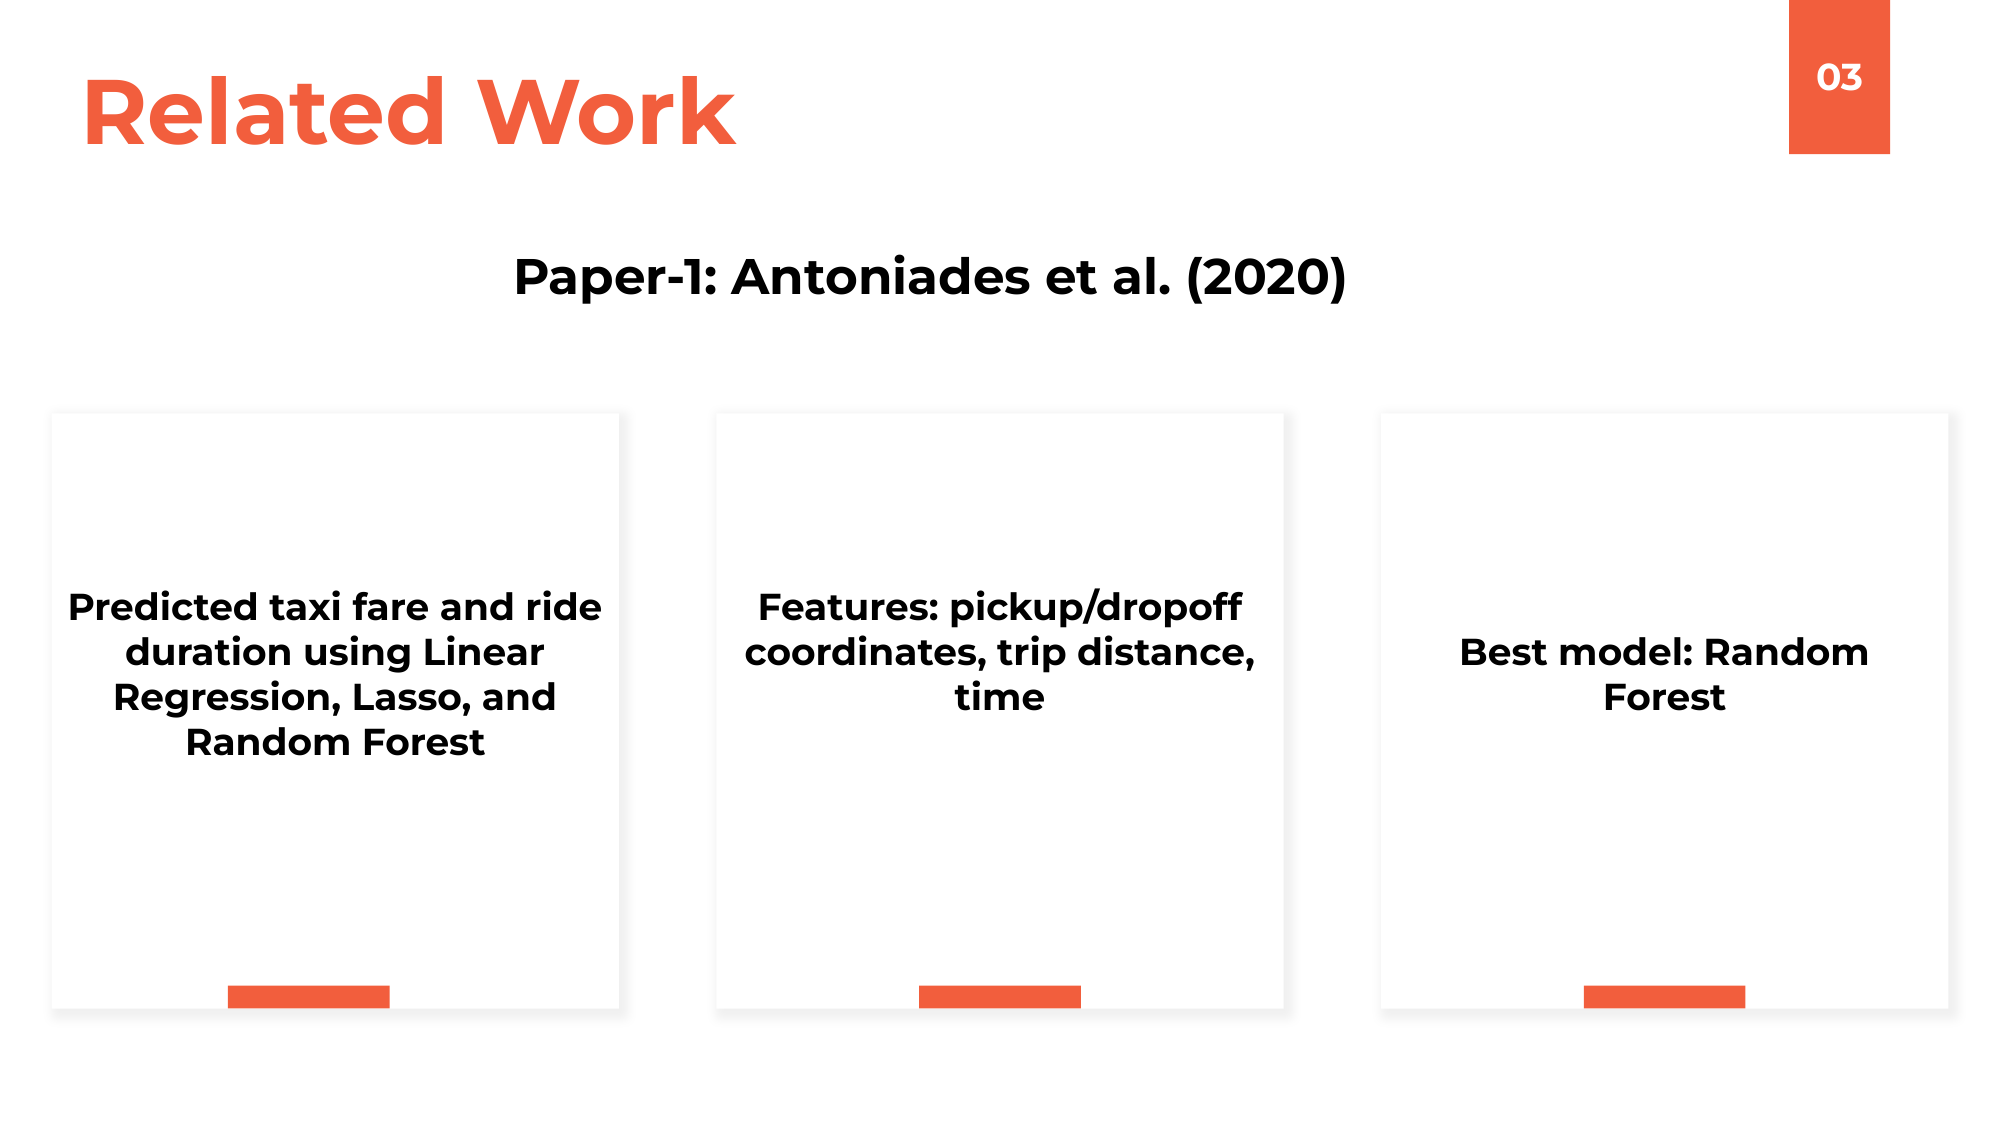

03
Related Work
Paper-1: Antoniades et al. (2020)

Predicted taxi fare and ride duration using Linear Regression, Lasso, and Random Forest
Features: pickup/dropoff coordinates, trip distance, time
Best model: Random Forest